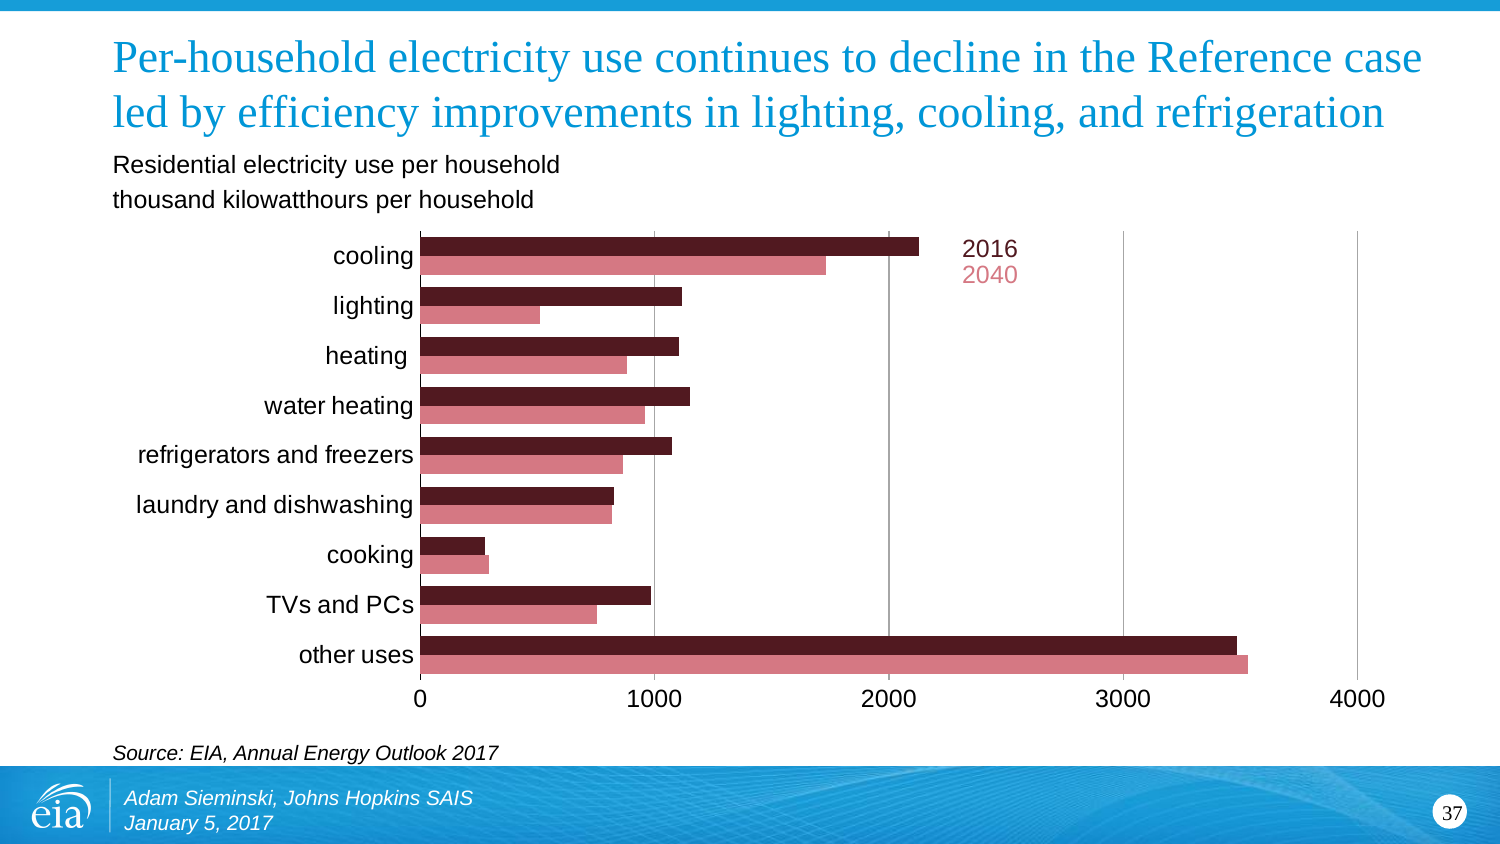

# Per-household electricity use continues to decline in the Reference case led by efficiency improvements in lighting, cooling, and refrigeration
Residential electricity use per household
thousand kilowatthours per household

### Chart

| Category |  |  |
|---|---|---|
| other uses | 3530.6117095047766 | 3486.788631280745 |
| TVs and PCs | 754.0202540917046 | 985.701422493901 |
| cooking | 294.6167507051549 | 274.9512018965056 |
| laundry and dishwashing | 818.6665600999968 | 825.9319348273416 |
| refrigerators and freezers | 866.5164767465936 | 1074.361795727511 |
| water heating | 959.154030235537 | 1150.5241574784636 |
| heating  | 883.9897263463348 | 1105.3909060704916 |
| lighting | 509.5444893843512 | 1115.113545837764 |
| cooling | 1730.9141758389403 | 2129.8010616430292 |
Source: EIA, Annual Energy Outlook 2017
Adam Sieminski, Johns Hopkins SAIS
January 5, 2017
37